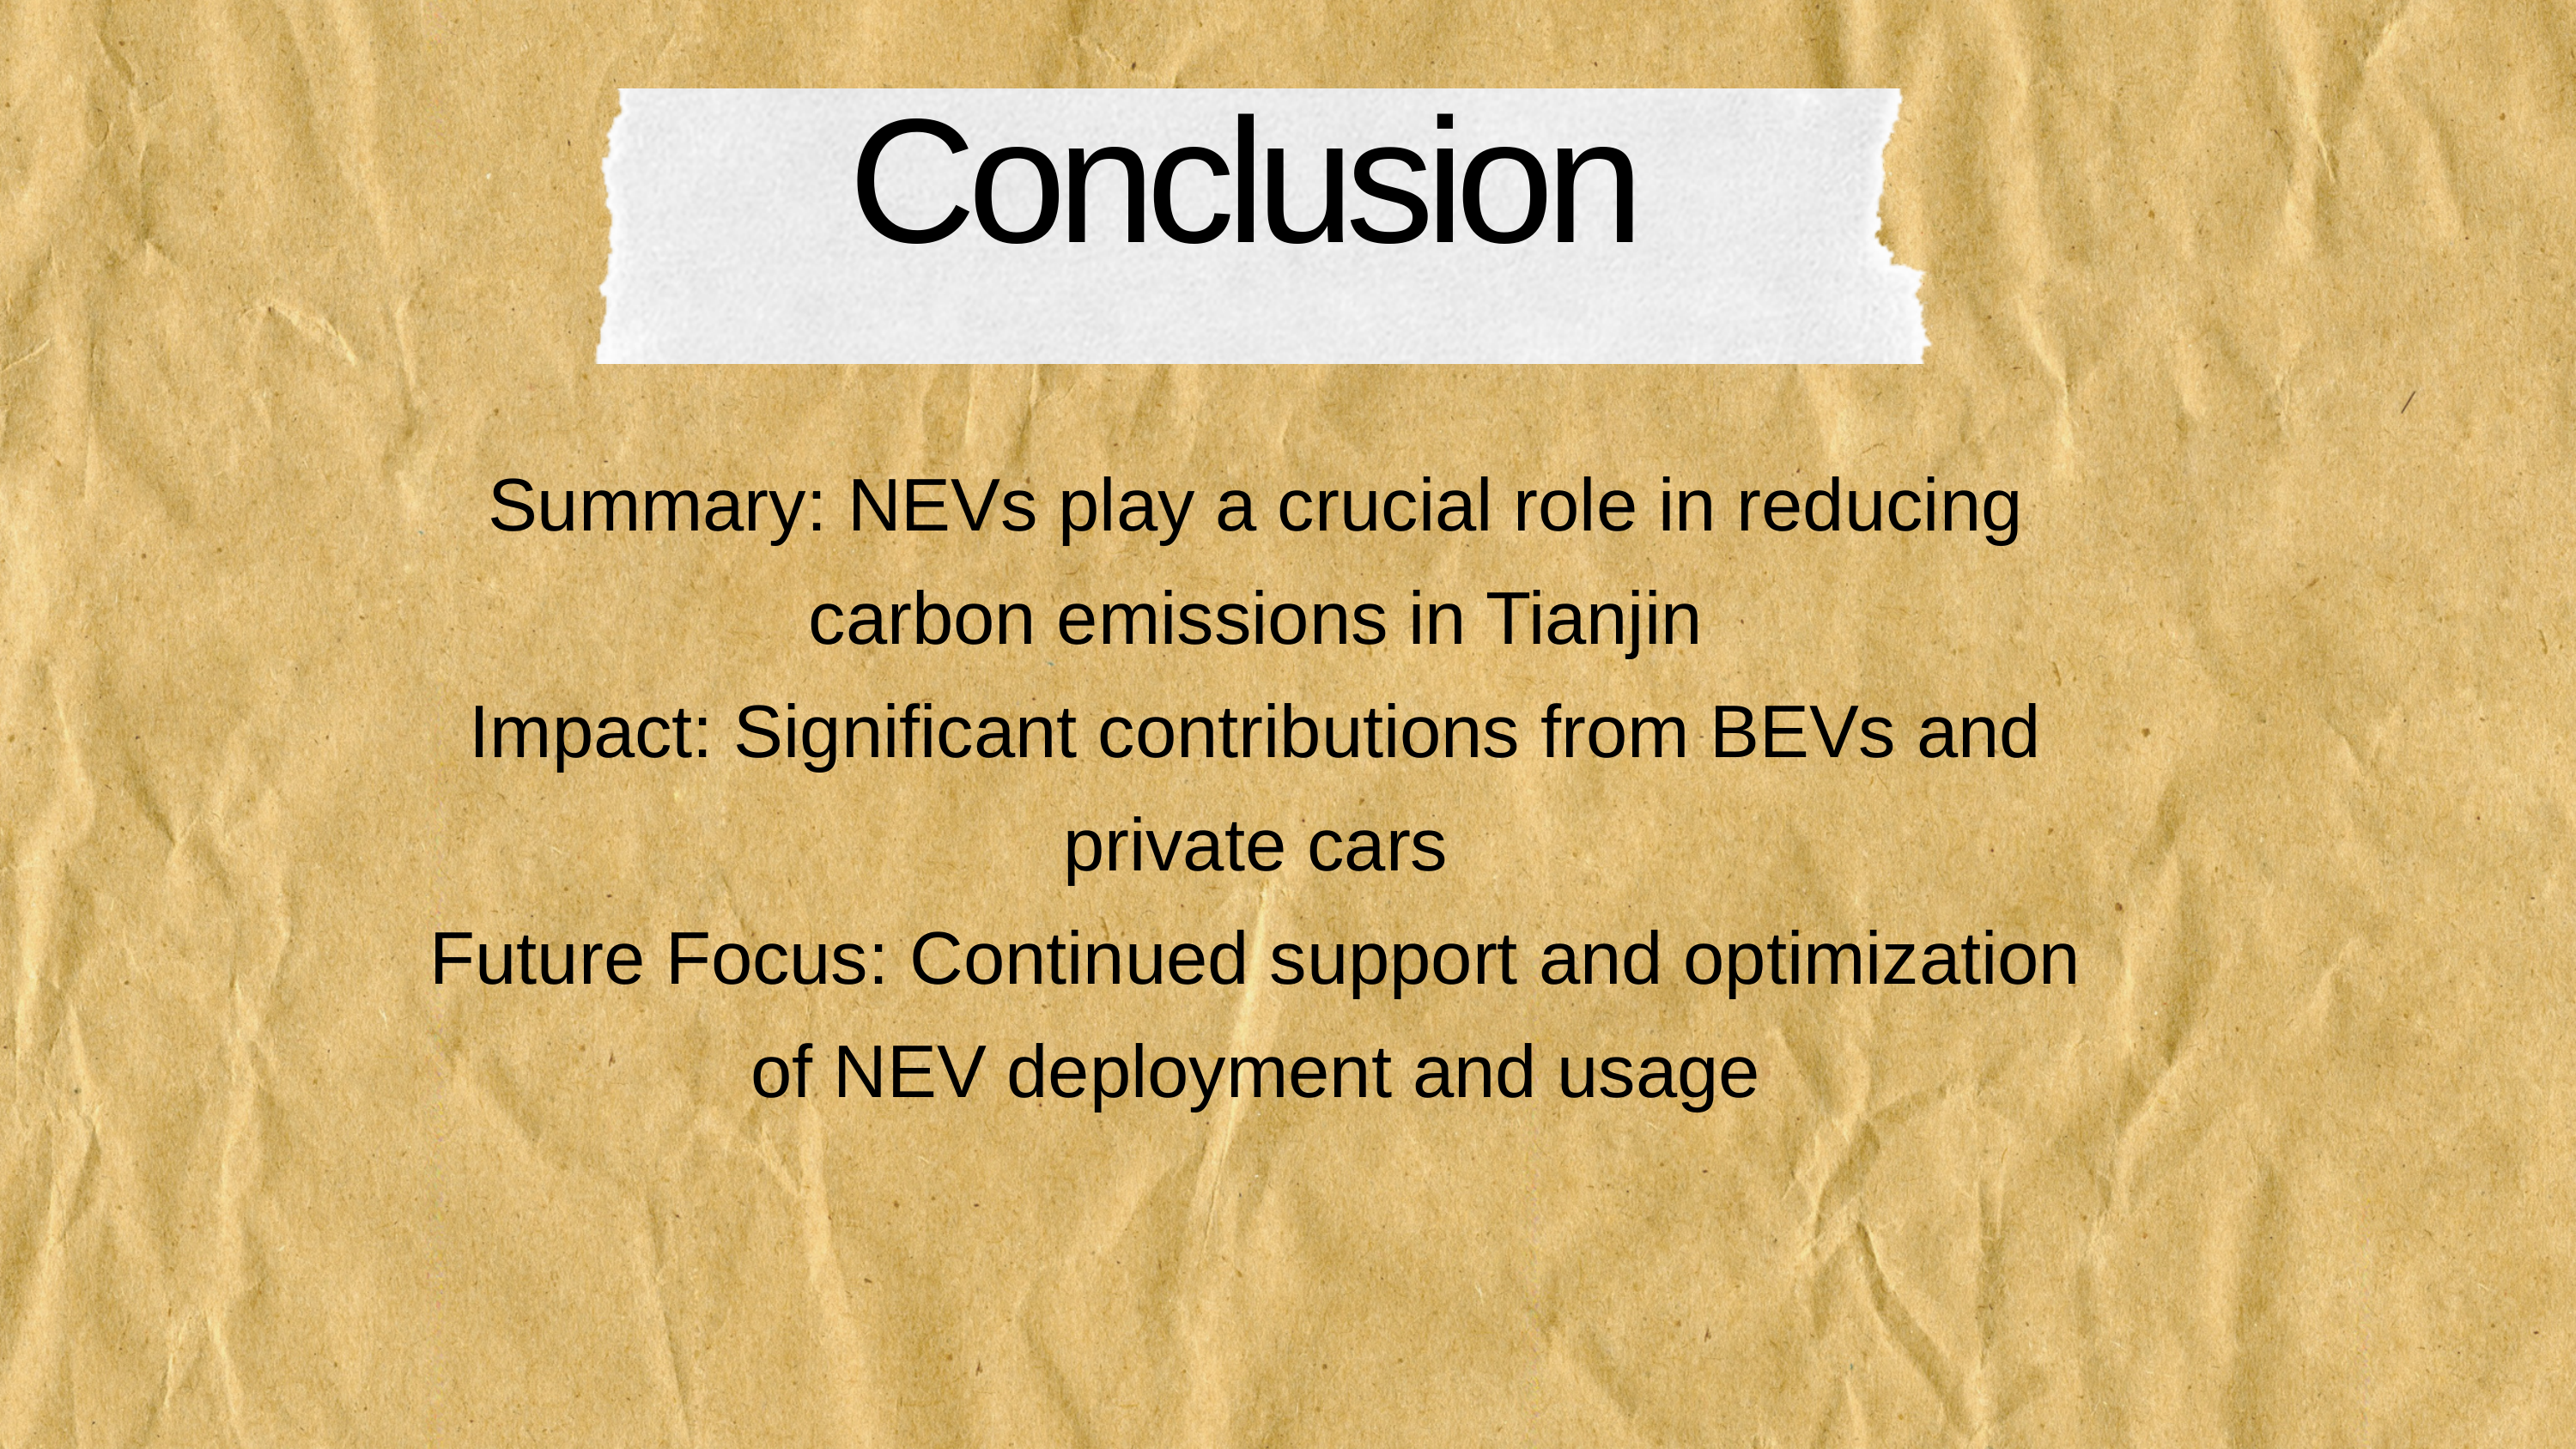

Conclusion

Summary: NEVs play a crucial role in reducing carbon emissions in Tianjin
Impact: Significant contributions from BEVs and private cars
Future Focus: Continued support and optimization of NEV deployment and usage